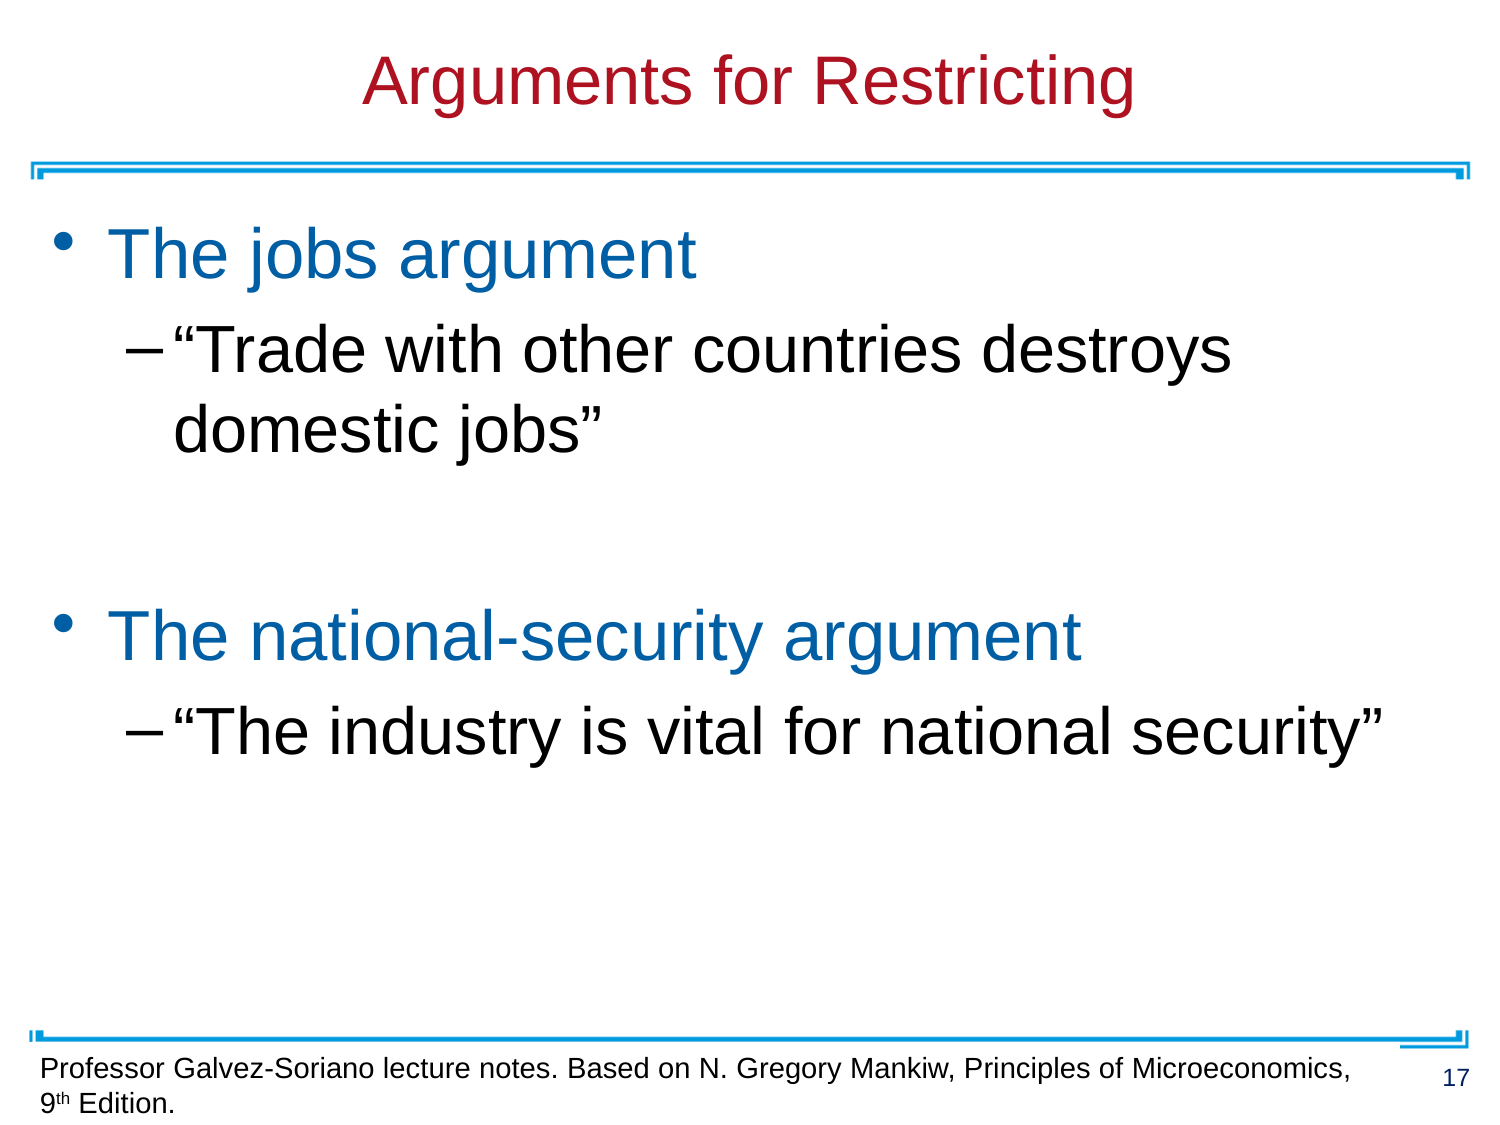

# Arguments for Restricting
The jobs argument
“Trade with other countries destroys domestic jobs”

The national-security argument
“The industry is vital for national security”
Professor Galvez-Soriano lecture notes. Based on N. Gregory Mankiw, Principles of Microeconomics, 9th Edition.
17